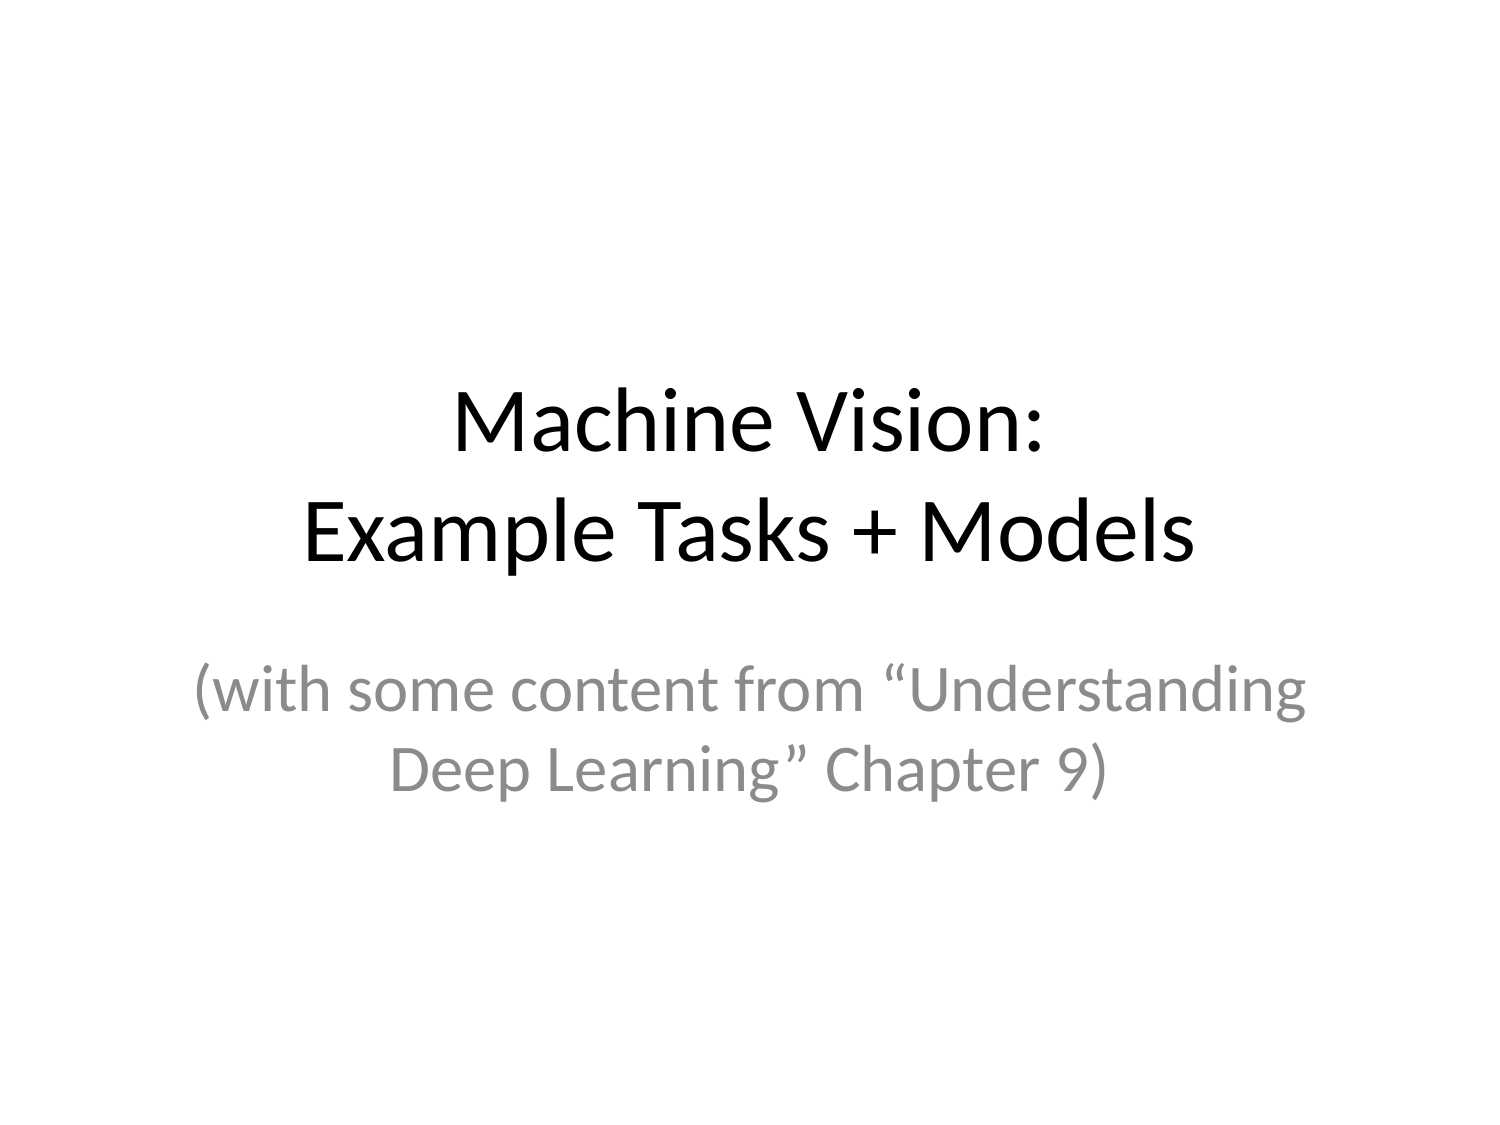

# Machine Vision: Example Tasks + Models
(with some content from “Understanding Deep Learning” Chapter 9)